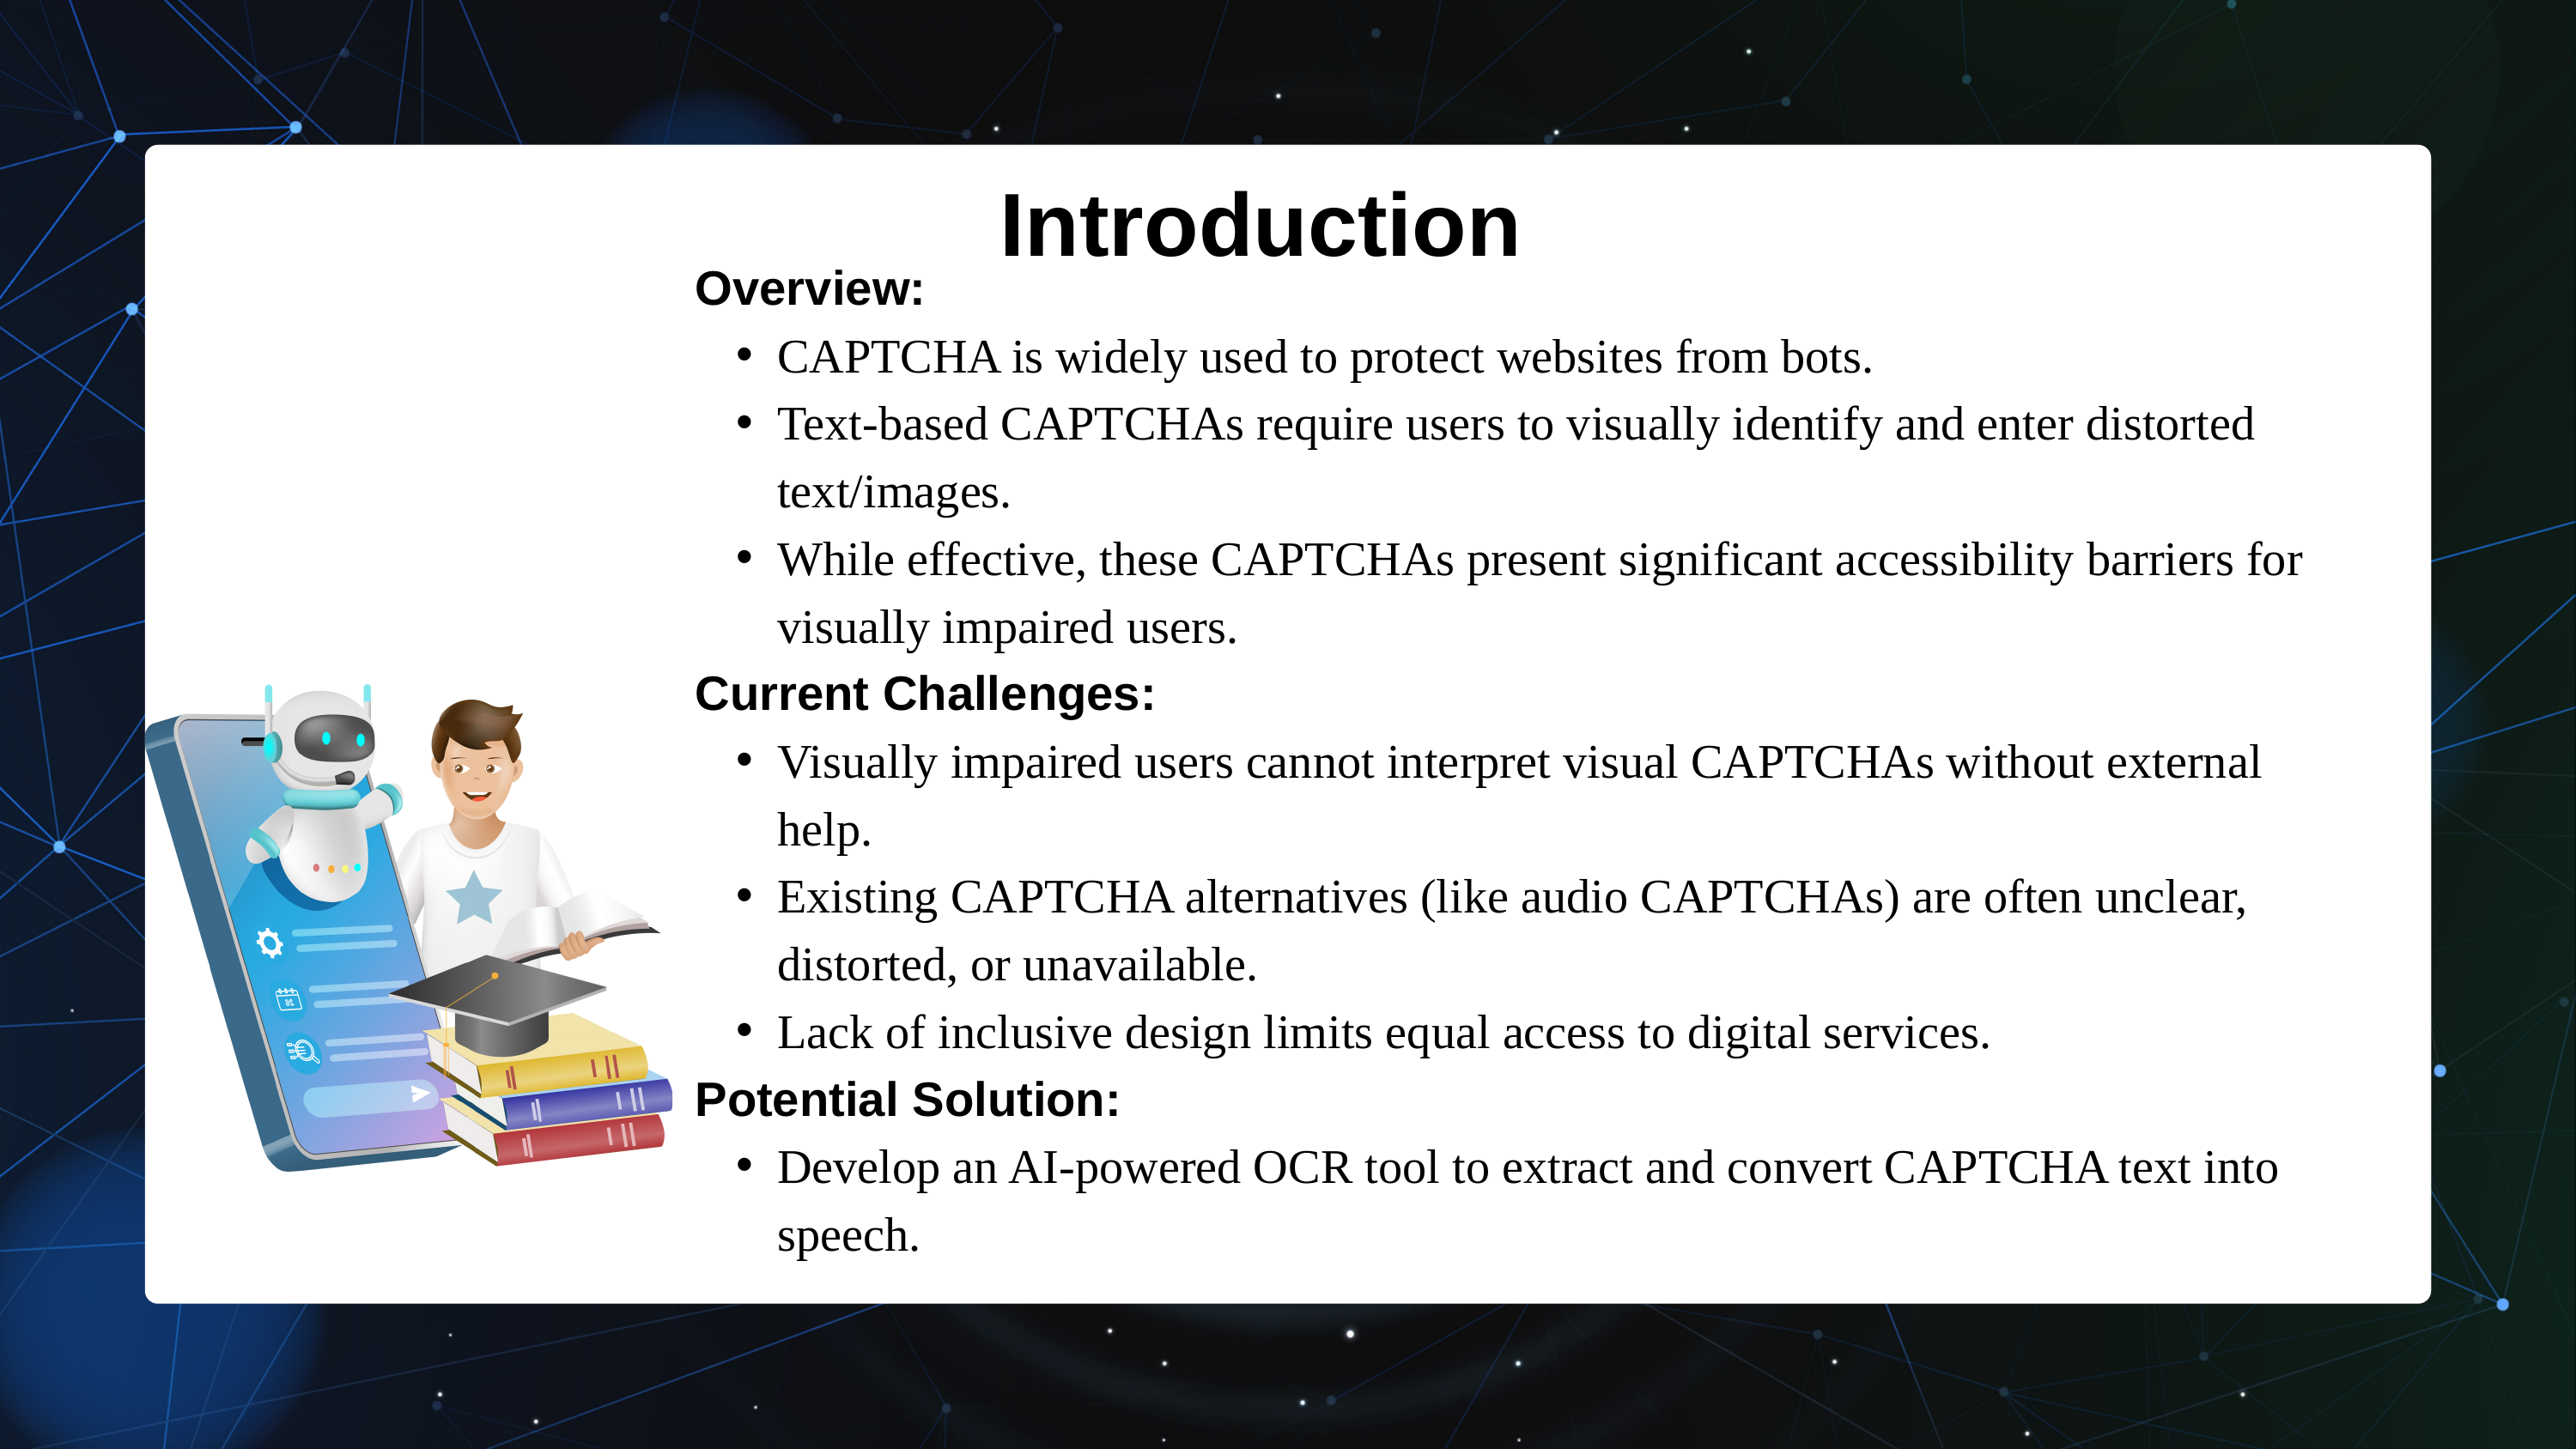

Introduction
Overview:
CAPTCHA is widely used to protect websites from bots.
Text-based CAPTCHAs require users to visually identify and enter distorted text/images.
While effective, these CAPTCHAs present significant accessibility barriers for visually impaired users.
Current Challenges:
Visually impaired users cannot interpret visual CAPTCHAs without external help.
Existing CAPTCHA alternatives (like audio CAPTCHAs) are often unclear, distorted, or unavailable.
Lack of inclusive design limits equal access to digital services.
Potential Solution:
Develop an AI-powered OCR tool to extract and convert CAPTCHA text into speech.